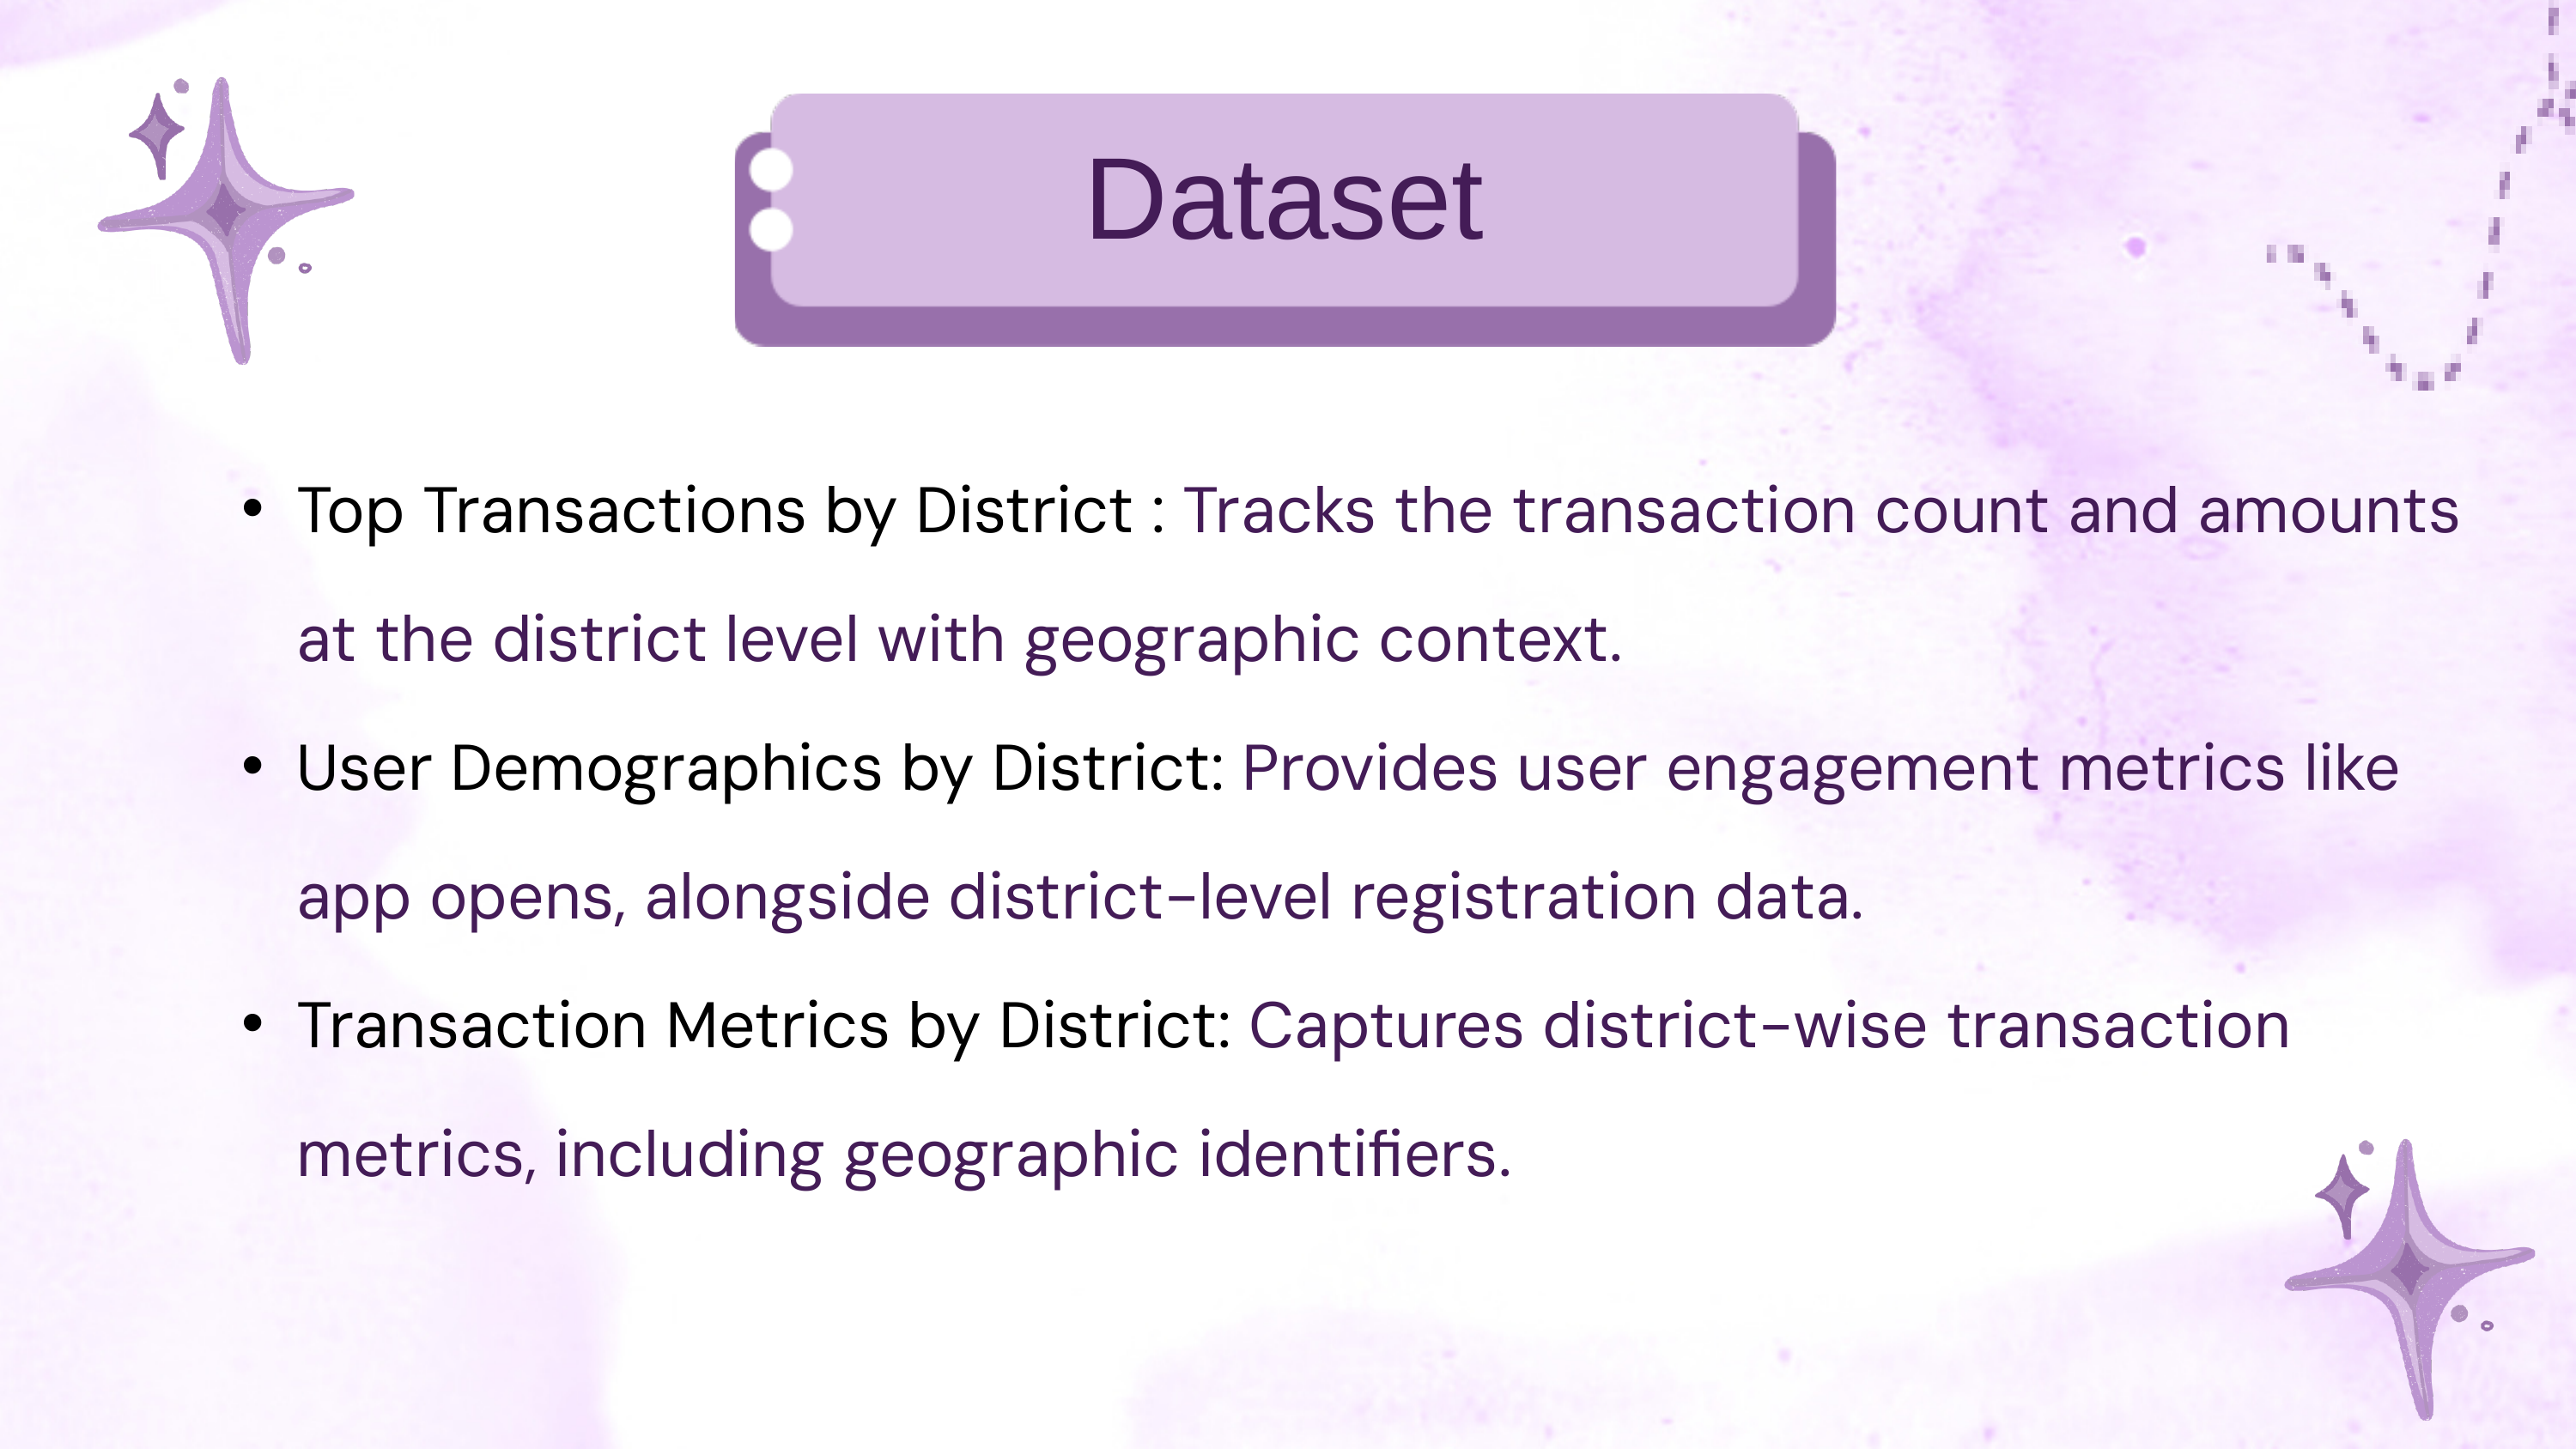

Dataset
Top Transactions by District : Tracks the transaction count and amounts at the district level with geographic context.
User Demographics by District: Provides user engagement metrics like app opens, alongside district-level registration data.
Transaction Metrics by District: Captures district-wise transaction metrics, including geographic identifiers.